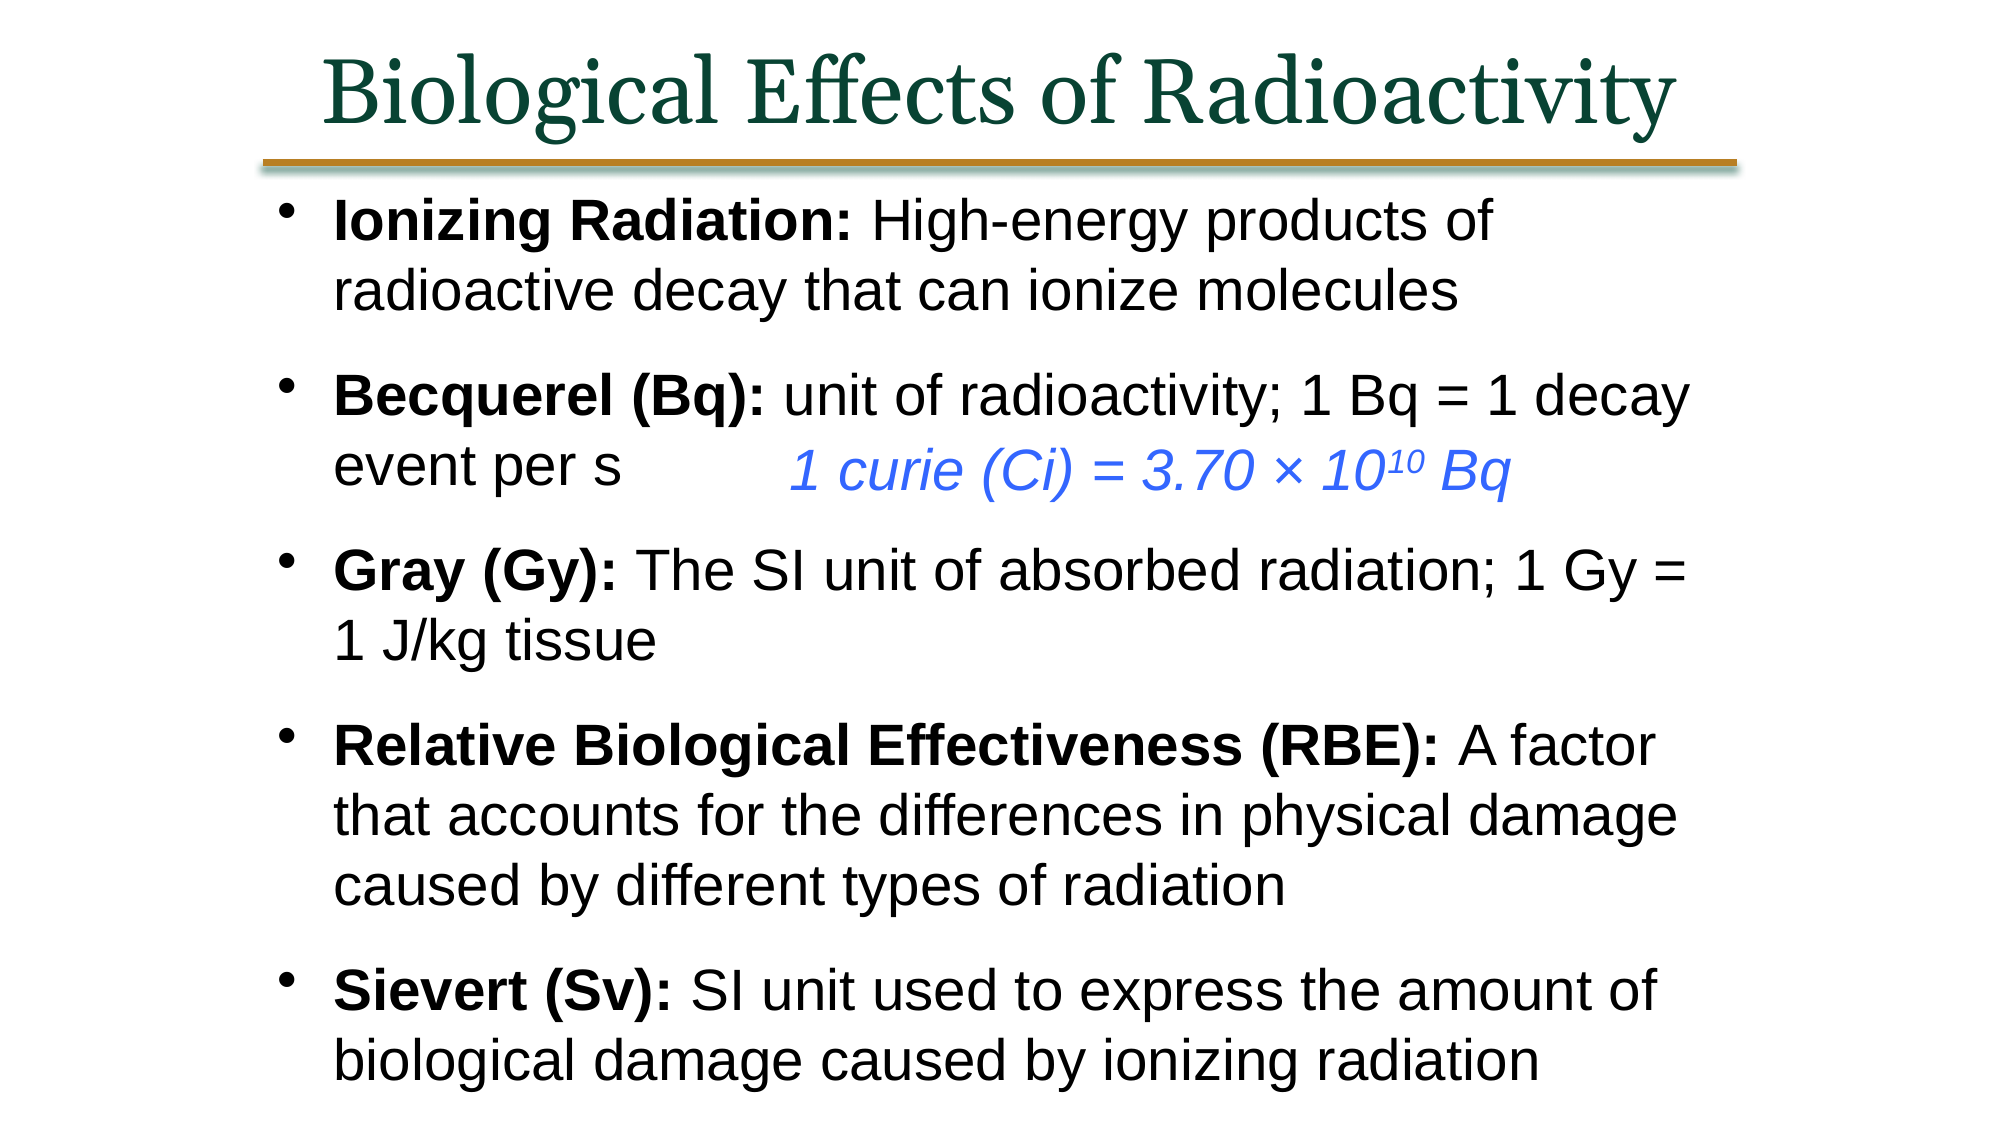

Biological Effects of Radioactivity
Ionizing Radiation: High-energy products of radioactive decay that can ionize molecules

Becquerel (Bq): unit of radioactivity; 1 Bq = 1 decay event per s

Gray (Gy): The SI unit of absorbed radiation; 1 Gy = 1 J/kg tissue

Relative Biological Effectiveness (RBE): A factor that accounts for the differences in physical damage caused by different types of radiation

Sievert (Sv): SI unit used to express the amount of biological damage caused by ionizing radiation
1 curie (Ci) = 3.70 × 1010 Bq